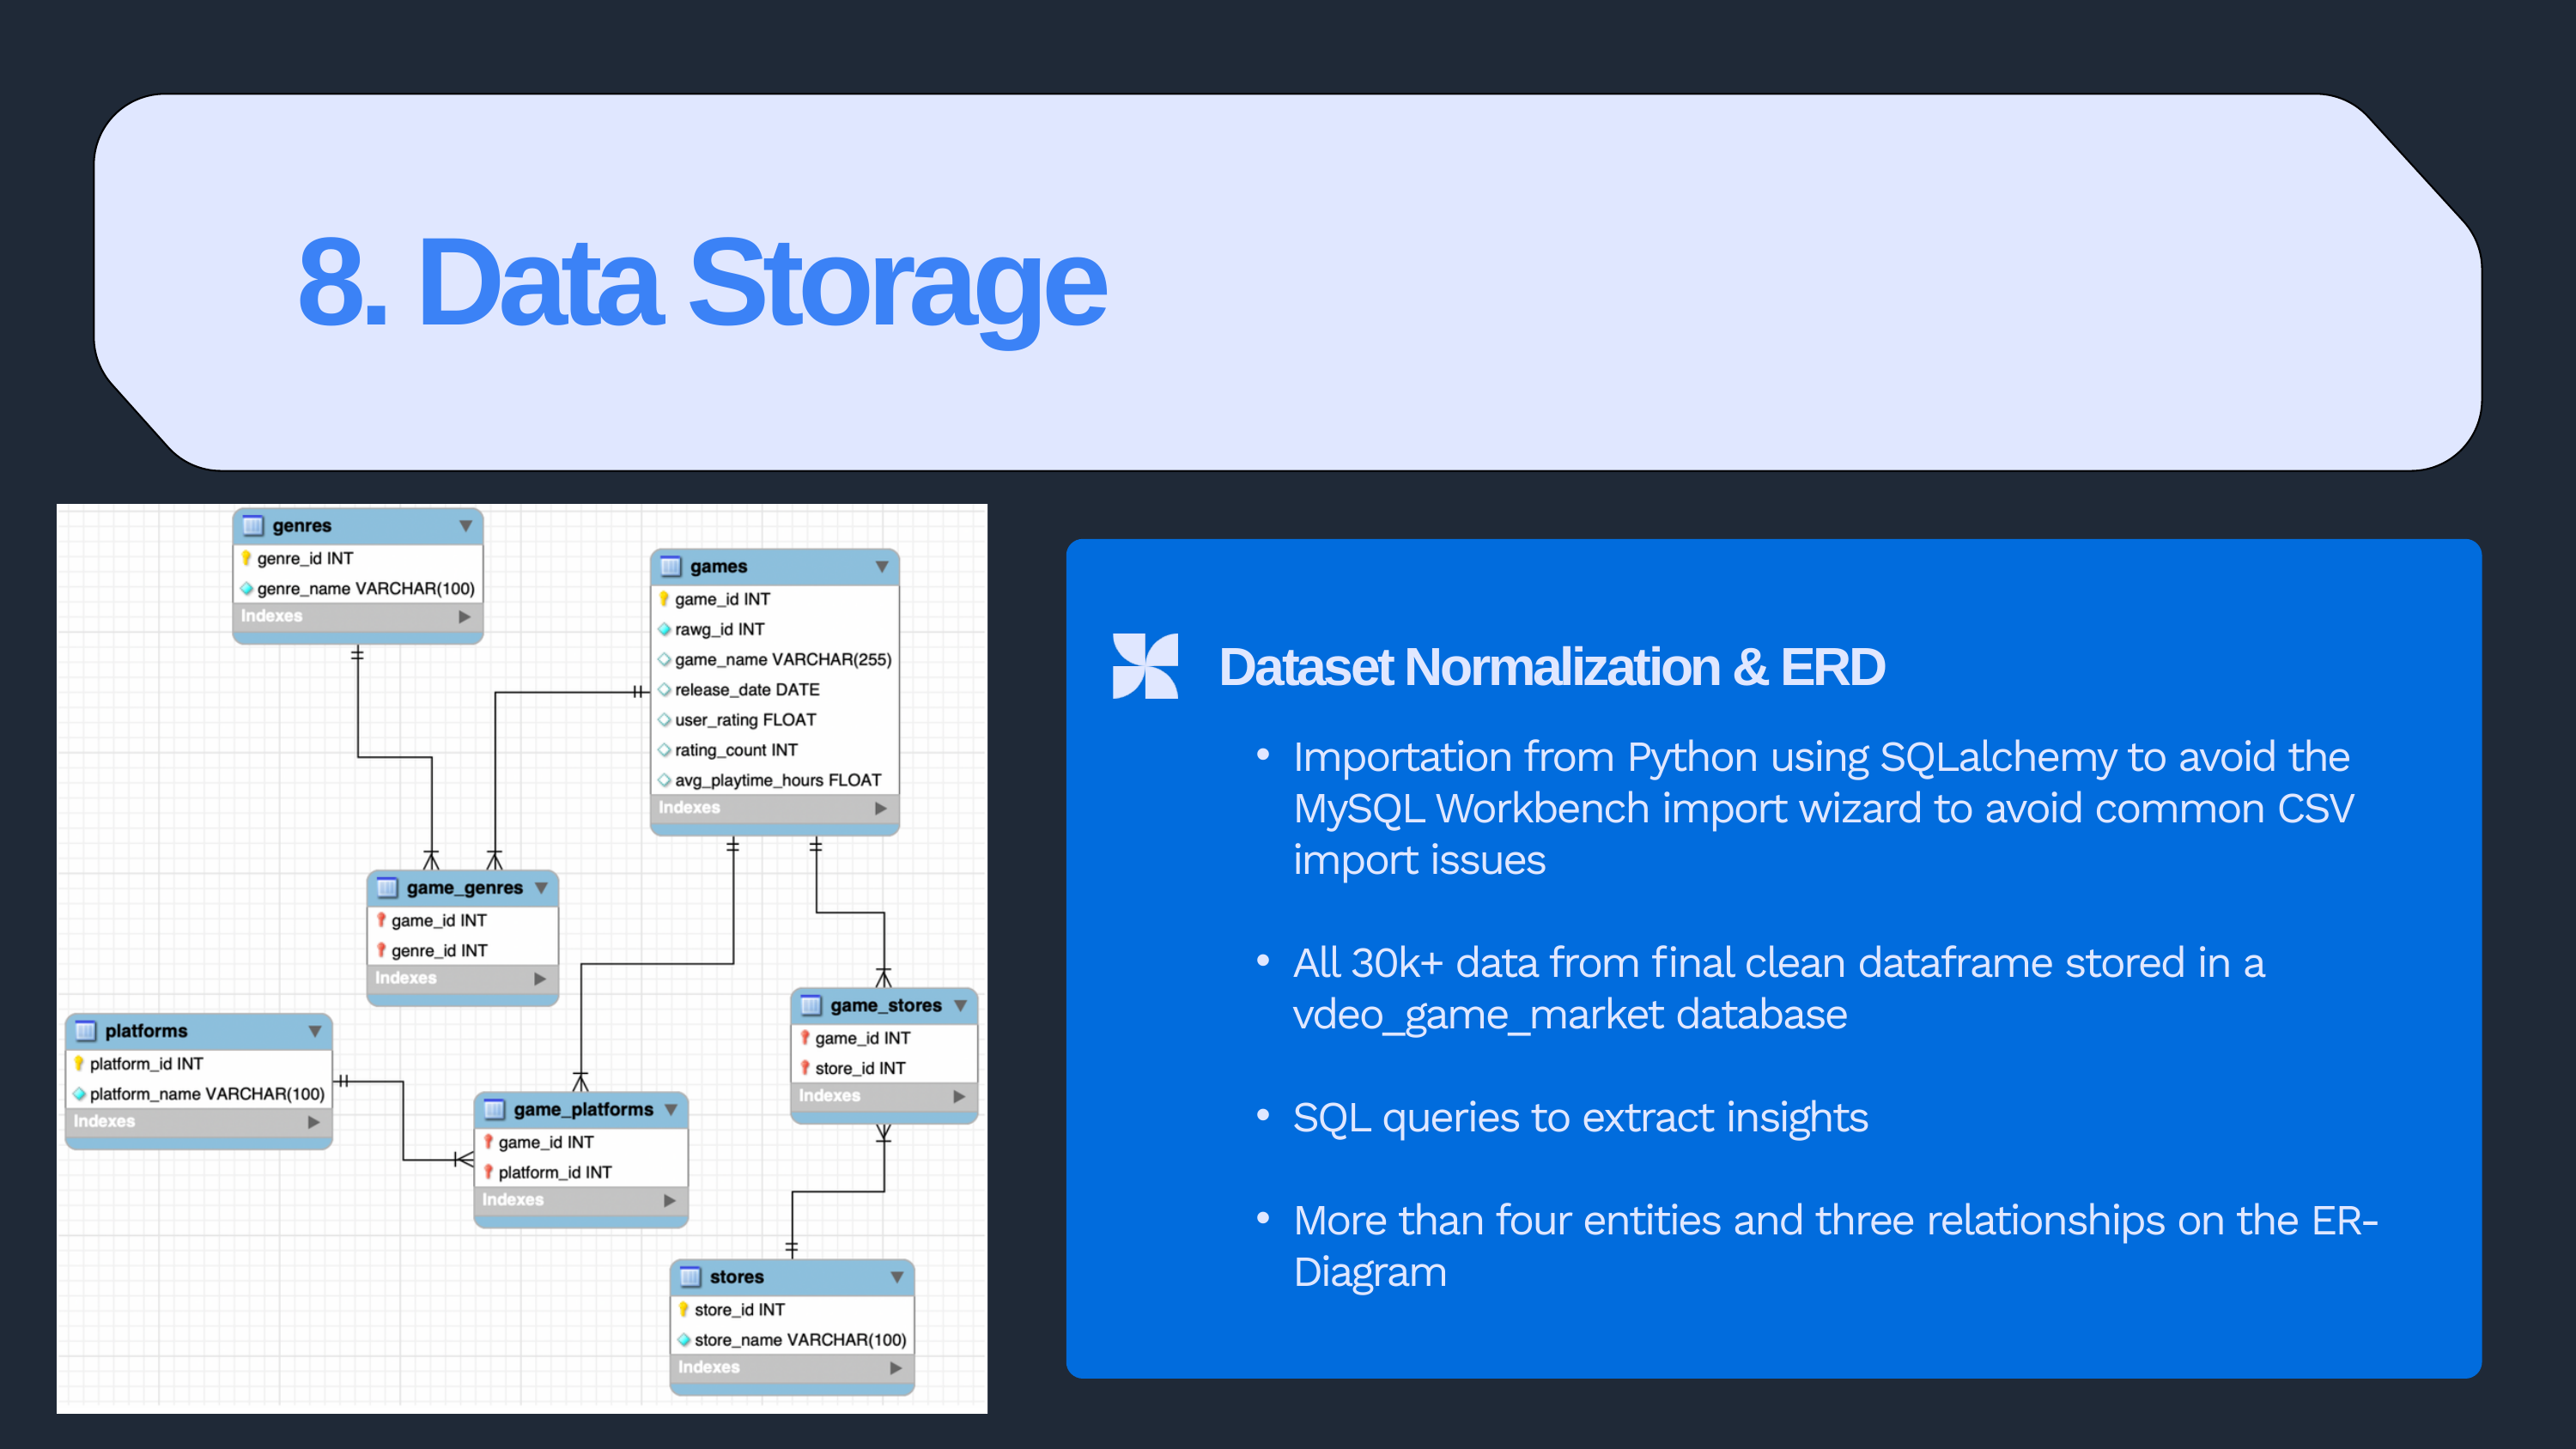

8. Data Storage

Dataset Normalization & ERD
Importation from Python using SQLalchemy to avoid the MySQL Workbench import wizard to avoid common CSV import issues

All 30k+ data from final clean dataframe stored in a vdeo_game_market database

SQL queries to extract insights

More than four entities and three relationships on the ER-Diagram